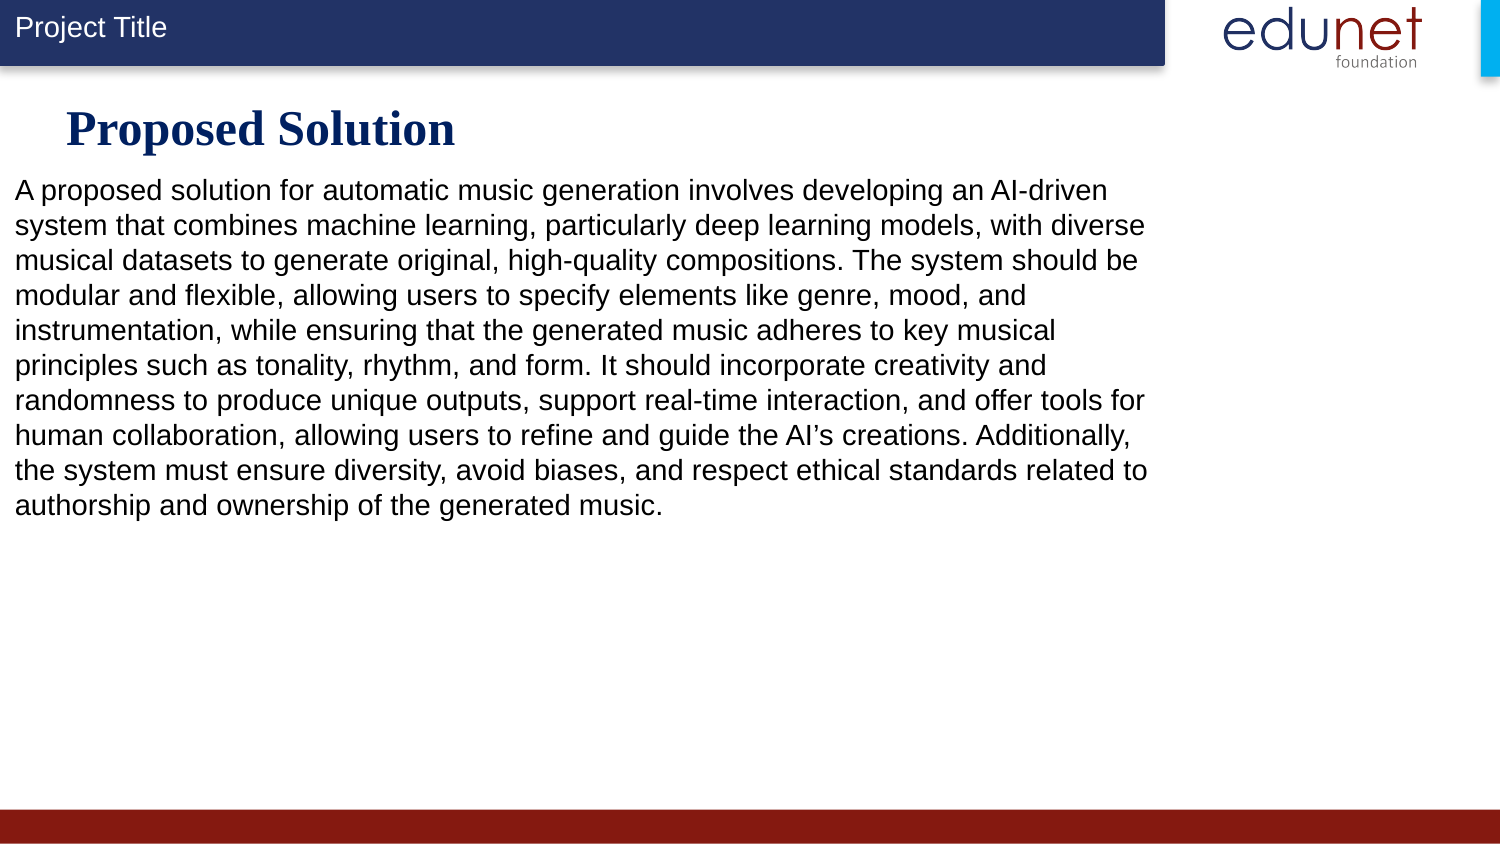

# Proposed Solution
A proposed solution for automatic music generation involves developing an AI-driven system that combines machine learning, particularly deep learning models, with diverse musical datasets to generate original, high-quality compositions. The system should be modular and flexible, allowing users to specify elements like genre, mood, and instrumentation, while ensuring that the generated music adheres to key musical principles such as tonality, rhythm, and form. It should incorporate creativity and randomness to produce unique outputs, support real-time interaction, and offer tools for human collaboration, allowing users to refine and guide the AI’s creations. Additionally, the system must ensure diversity, avoid biases, and respect ethical standards related to authorship and ownership of the generated music.